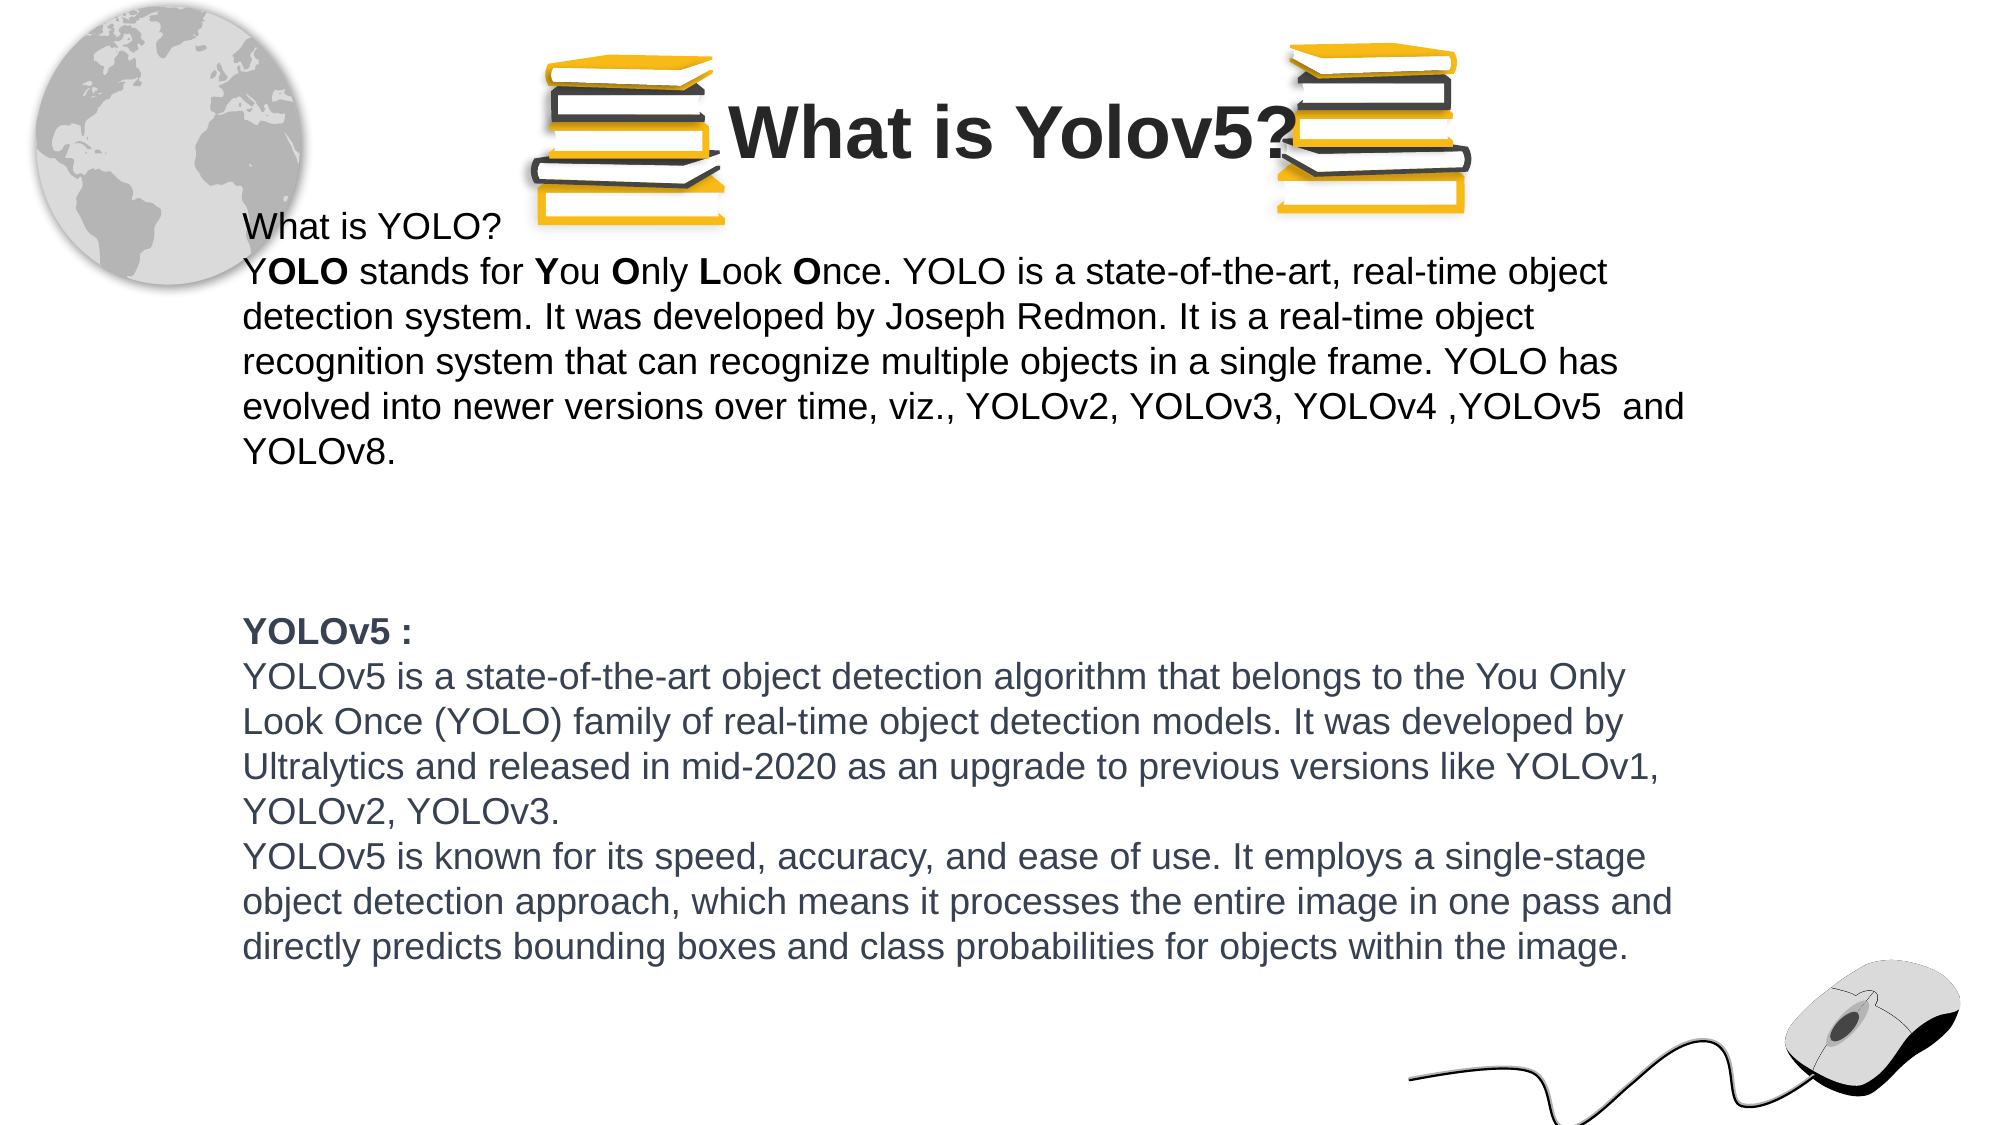

What is Yolov5?

What is YOLO?
YOLO stands for You Only Look Once. YOLO is a state-of-the-art, real-time object detection system. It was developed by Joseph Redmon. It is a real-time object recognition system that can recognize multiple objects in a single frame. YOLO has evolved into newer versions over time, viz., YOLOv2, YOLOv3, YOLOv4 ,YOLOv5  and YOLOv8.

YOLOv5 :
YOLOv5 is a state-of-the-art object detection algorithm that belongs to the You Only Look Once (YOLO) family of real-time object detection models. It was developed by Ultralytics and released in mid-2020 as an upgrade to previous versions like YOLOv1, YOLOv2, YOLOv3.
YOLOv5 is known for its speed, accuracy, and ease of use. It employs a single-stage object detection approach, which means it processes the entire image in one pass and directly predicts bounding boxes and class probabilities for objects within the image.